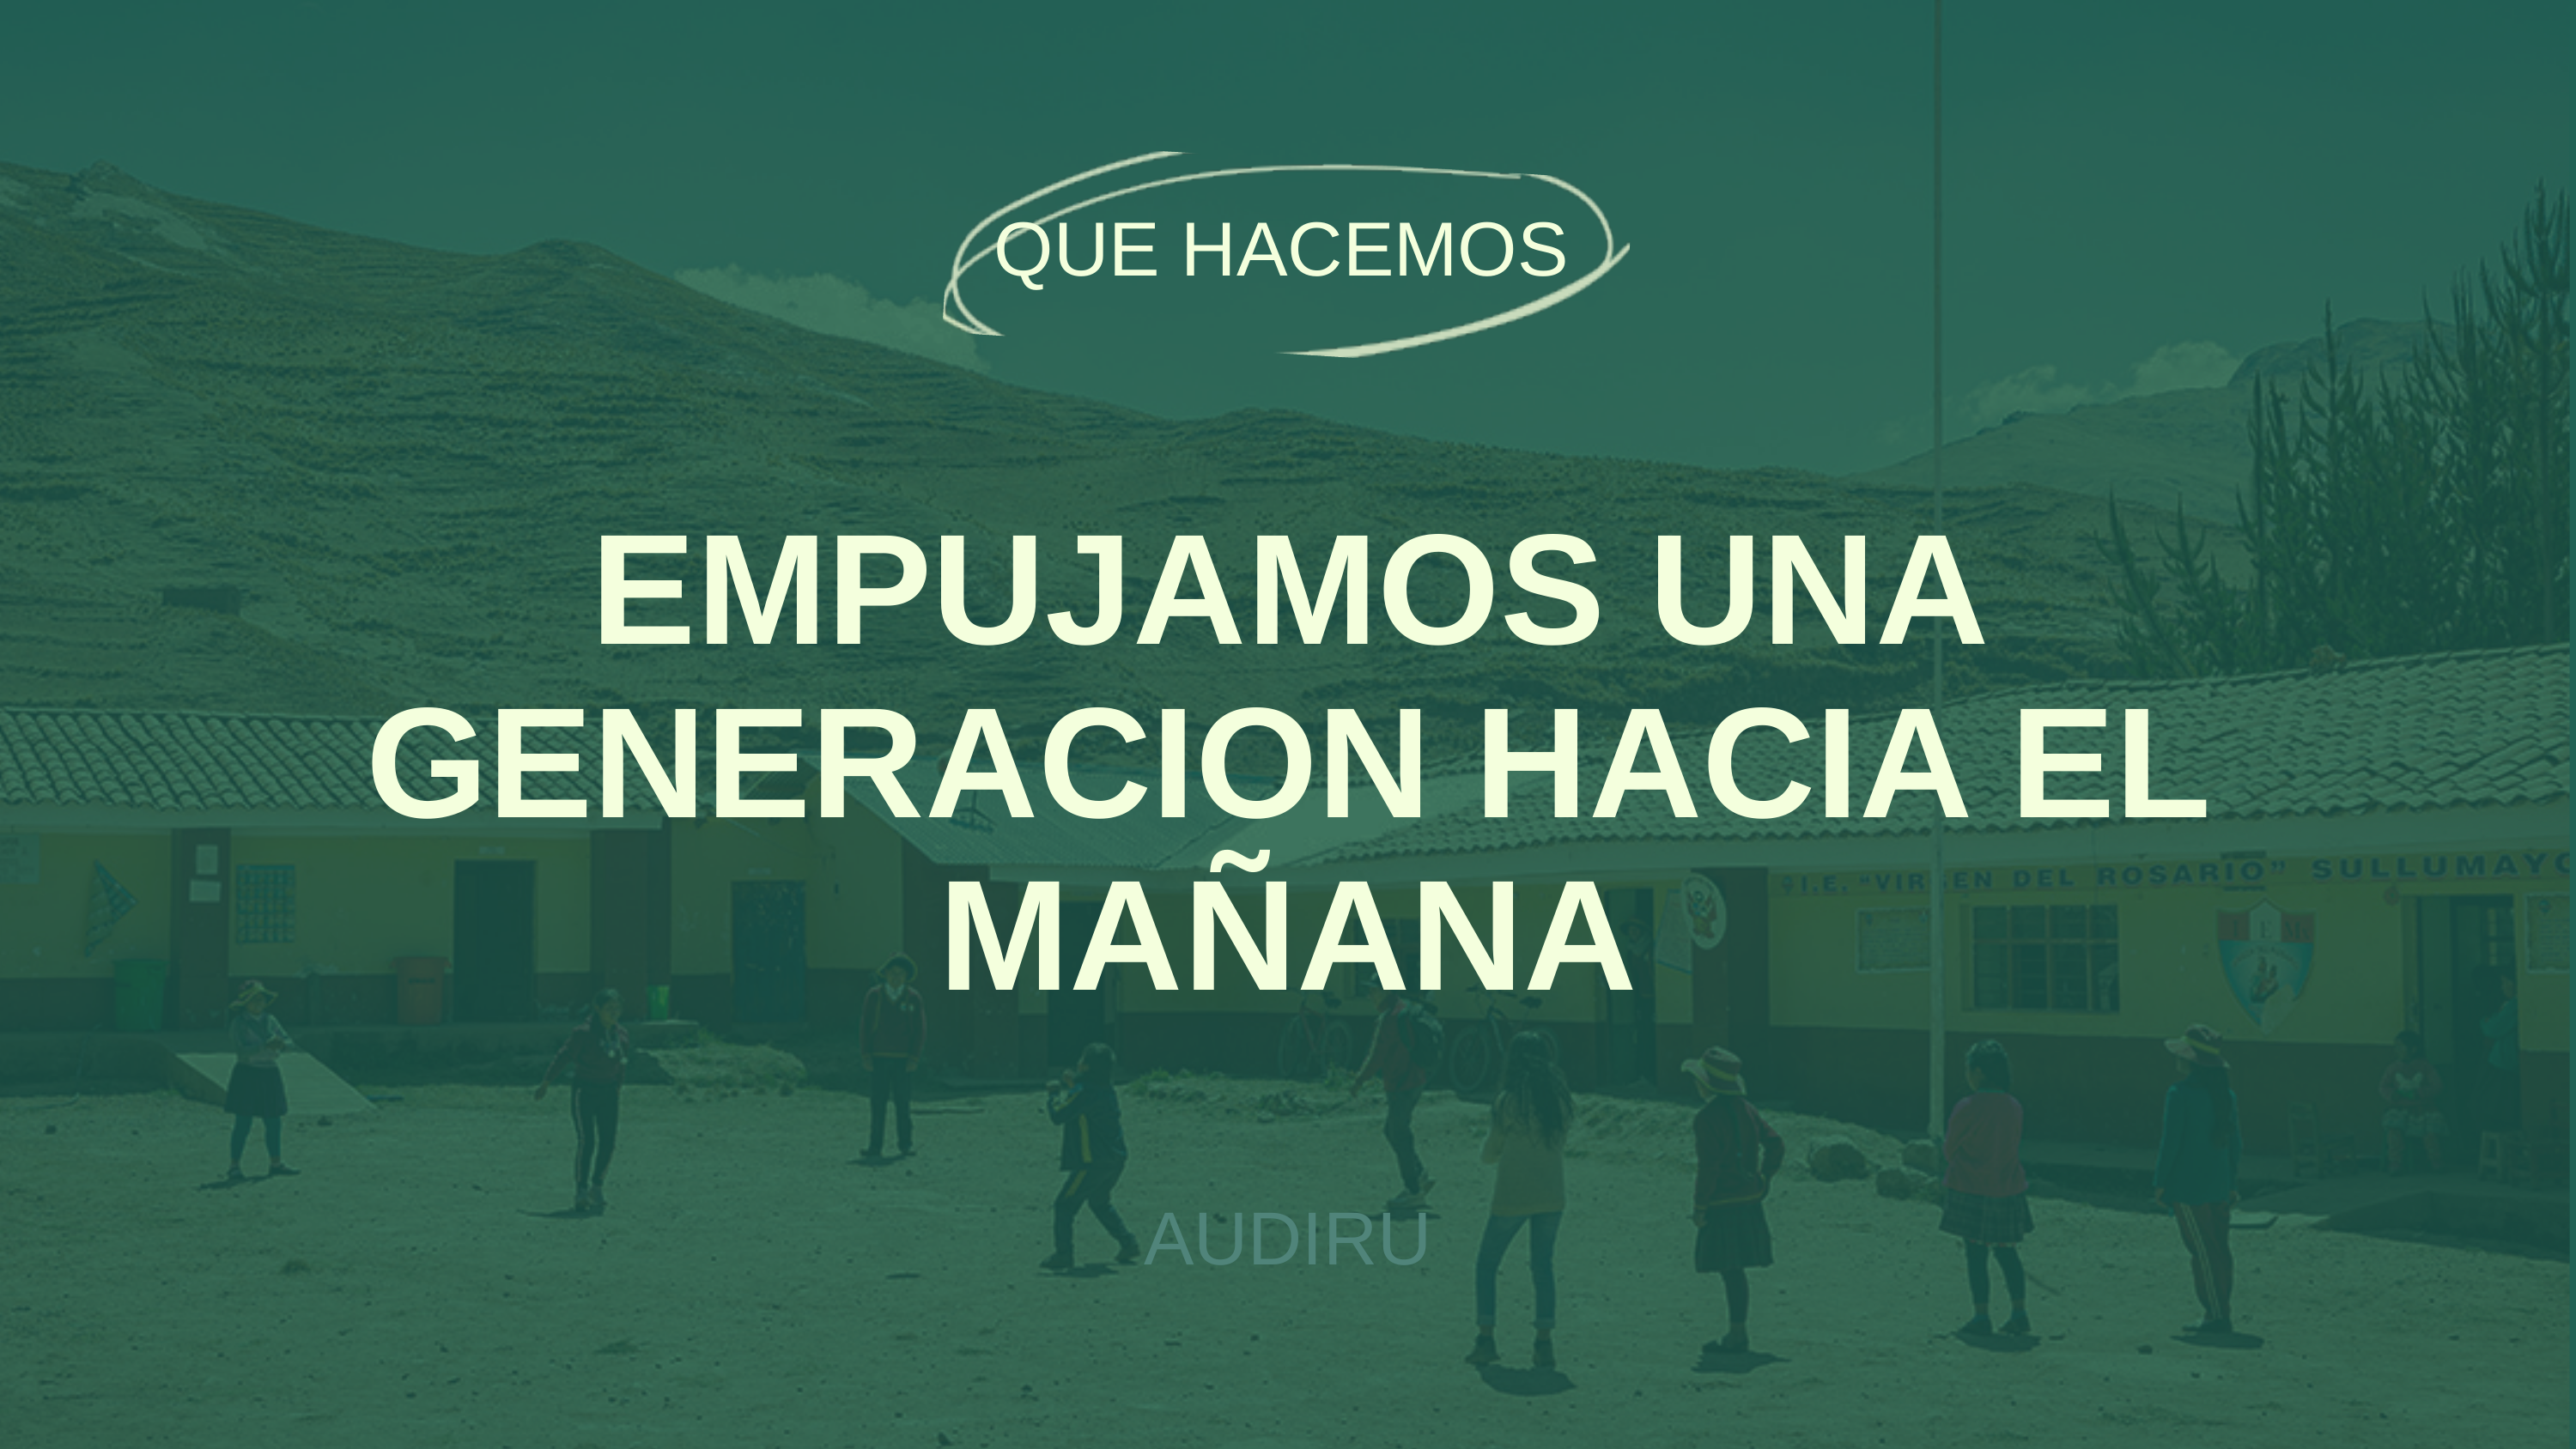

QUE HACEMOS
EMPUJAMOS UNA GENERACION HACIA EL MAÑANA
AUDIRU